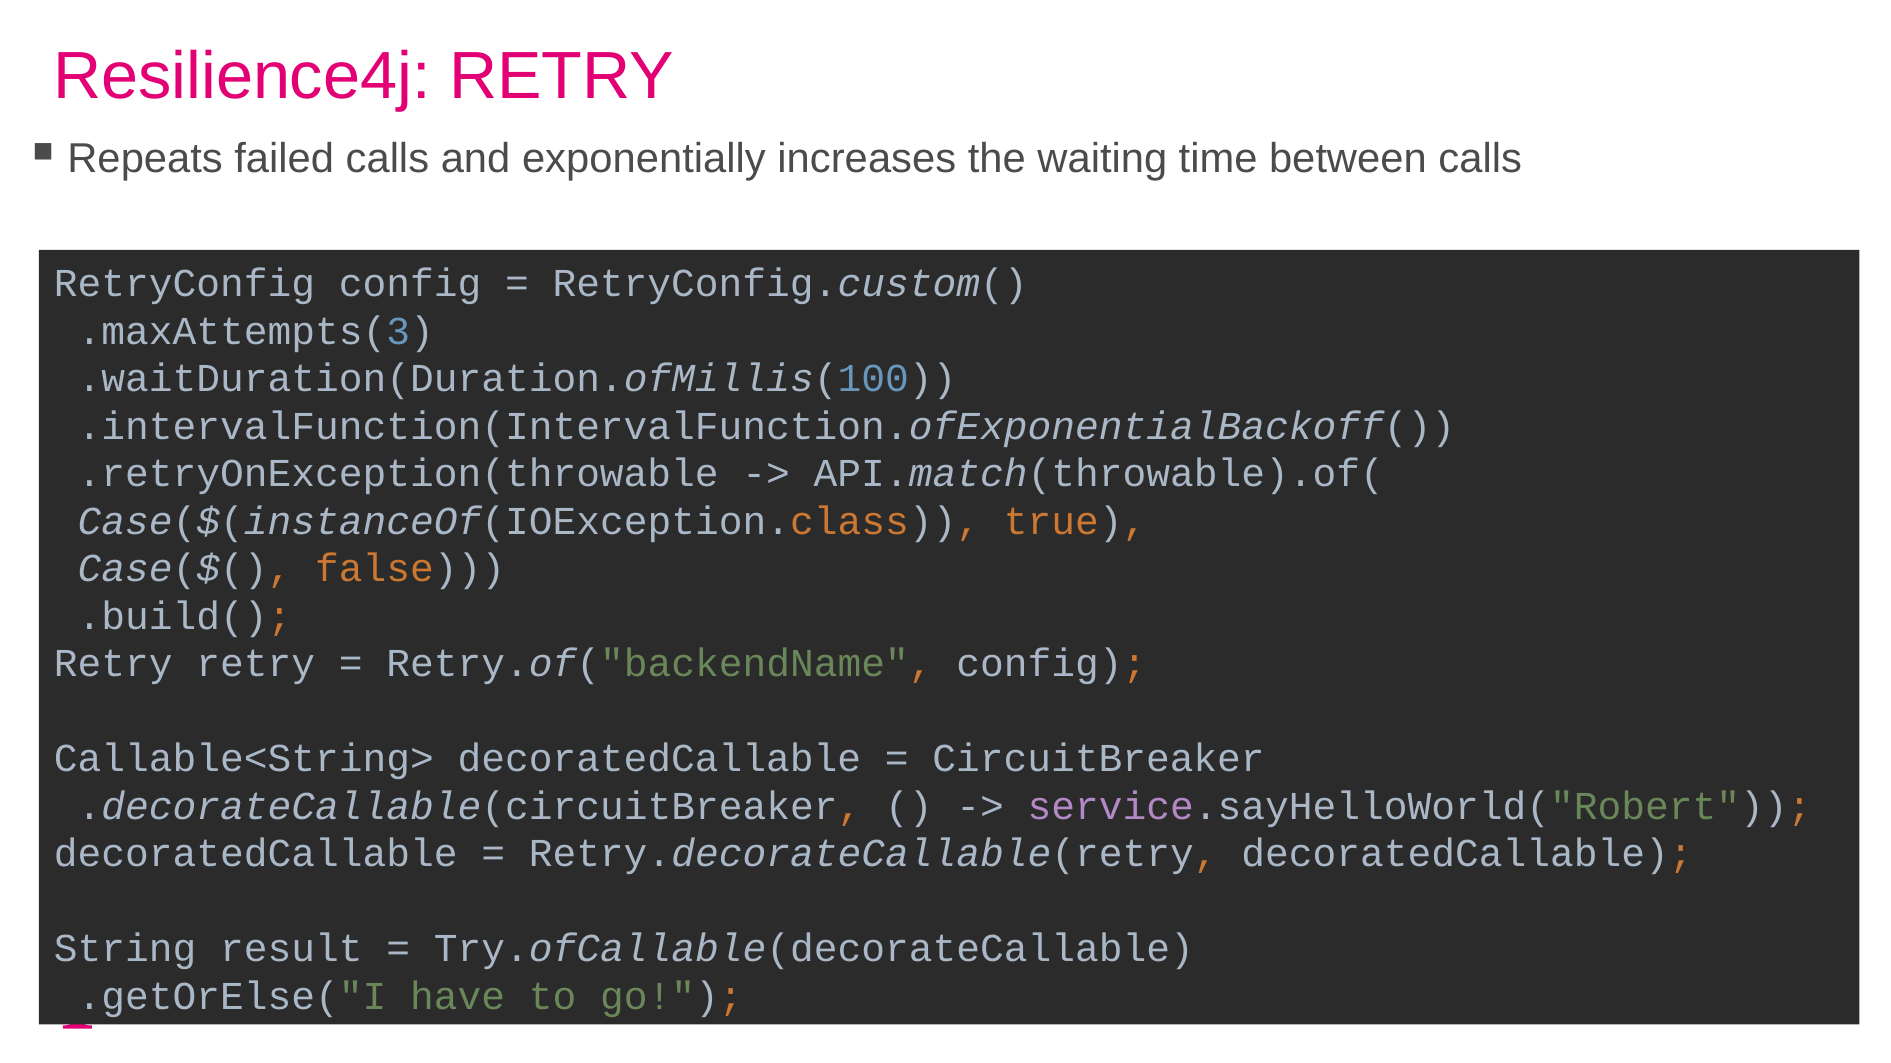

# Resilience4j: RETRY
Repeats failed calls and exponentially increases the waiting time between calls

RetryConfig config = RetryConfig.custom()
 .maxAttempts(3)
 .waitDuration(Duration.ofMillis(100))
 .intervalFunction(IntervalFunction.ofExponentialBackoff())
 .retryOnException(throwable -> API.match(throwable).of(
 Case($(instanceOf(IOException.class)), true),
 Case($(), false)))
 .build();
Retry retry = Retry.of("backendName", config);
Callable<String> decoratedCallable = CircuitBreaker
 .decorateCallable(circuitBreaker, () -> service.sayHelloWorld("Robert"));
decoratedCallable = Retry.decorateCallable(retry, decoratedCallable);
String result = Try.ofCallable(decorateCallable)
 .getOrElse("I have to go!");
42